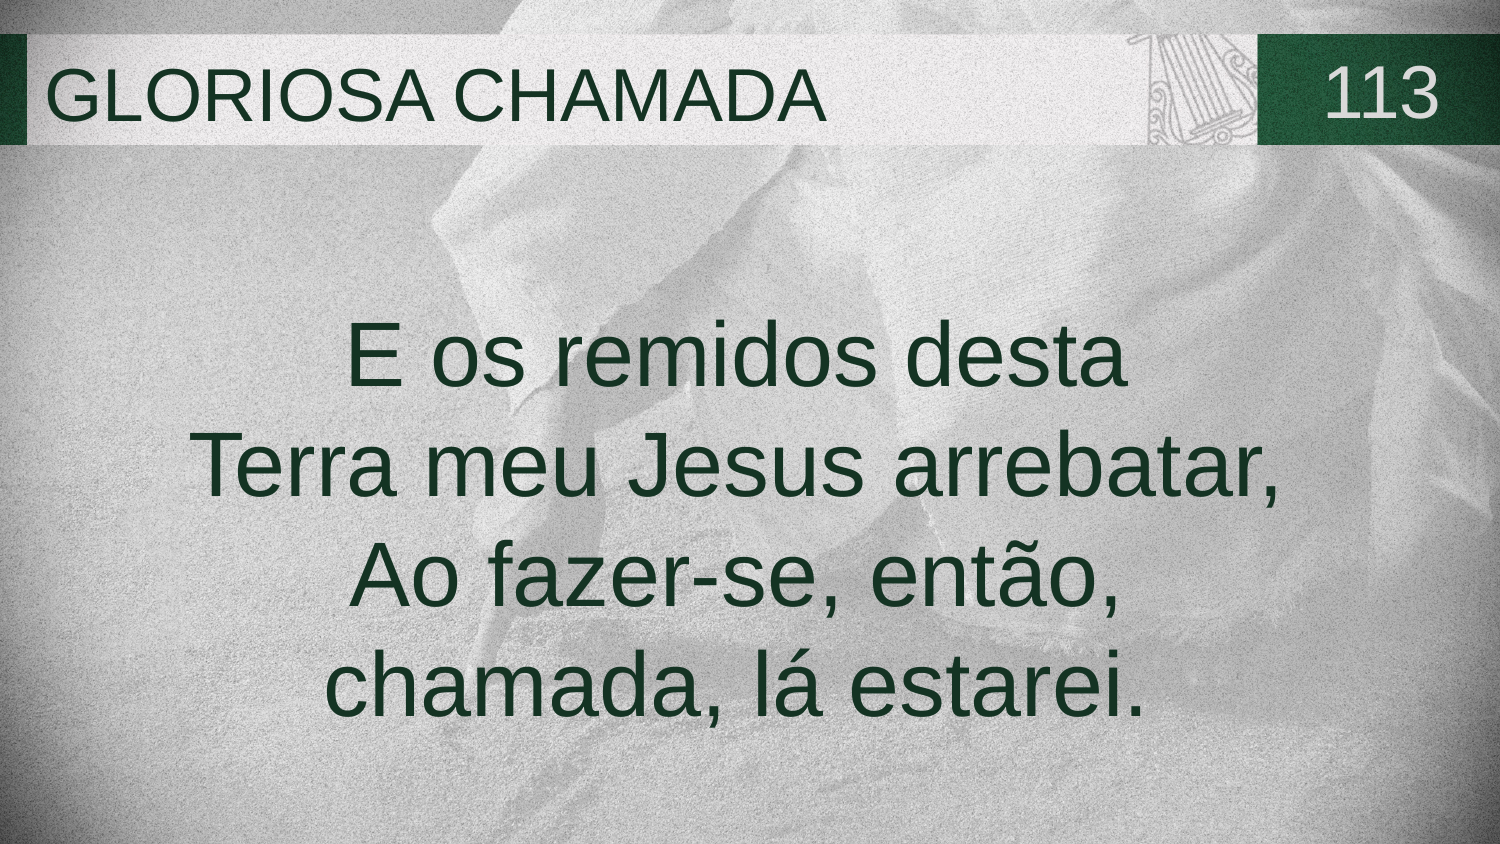

# GLORIOSA CHAMADA
113
E os remidos desta
Terra meu Jesus arrebatar,
Ao fazer-se, então,
chamada, lá estarei.